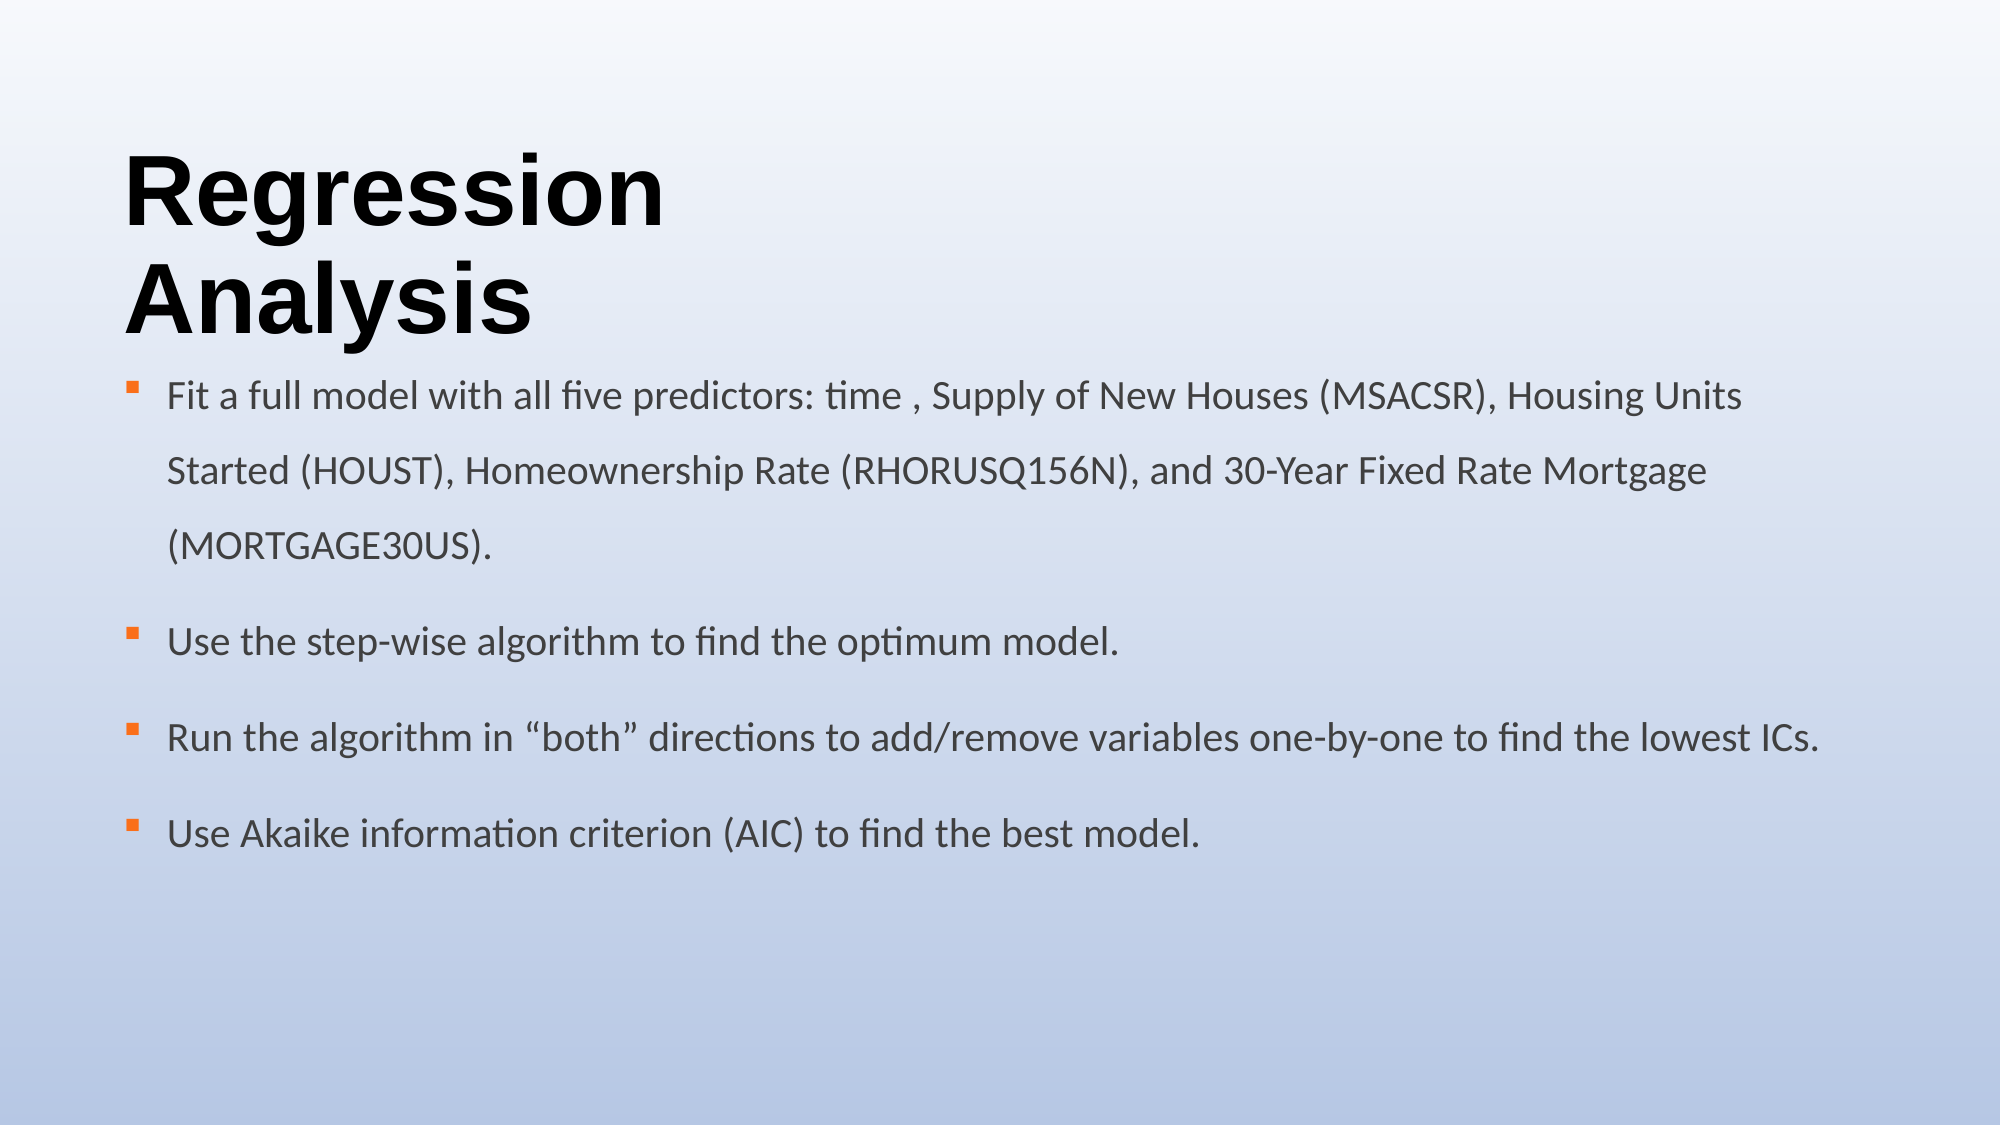

# Regression Analysis
Fit a full model with all five predictors: time , Supply of New Houses (MSACSR), Housing Units Started (HOUST), Homeownership Rate (RHORUSQ156N), and 30-Year Fixed Rate Mortgage (MORTGAGE30US).
Use the step-wise algorithm to find the optimum model.
Run the algorithm in “both” directions to add/remove variables one-by-one to find the lowest ICs.
Use Akaike information criterion (AIC) to find the best model.